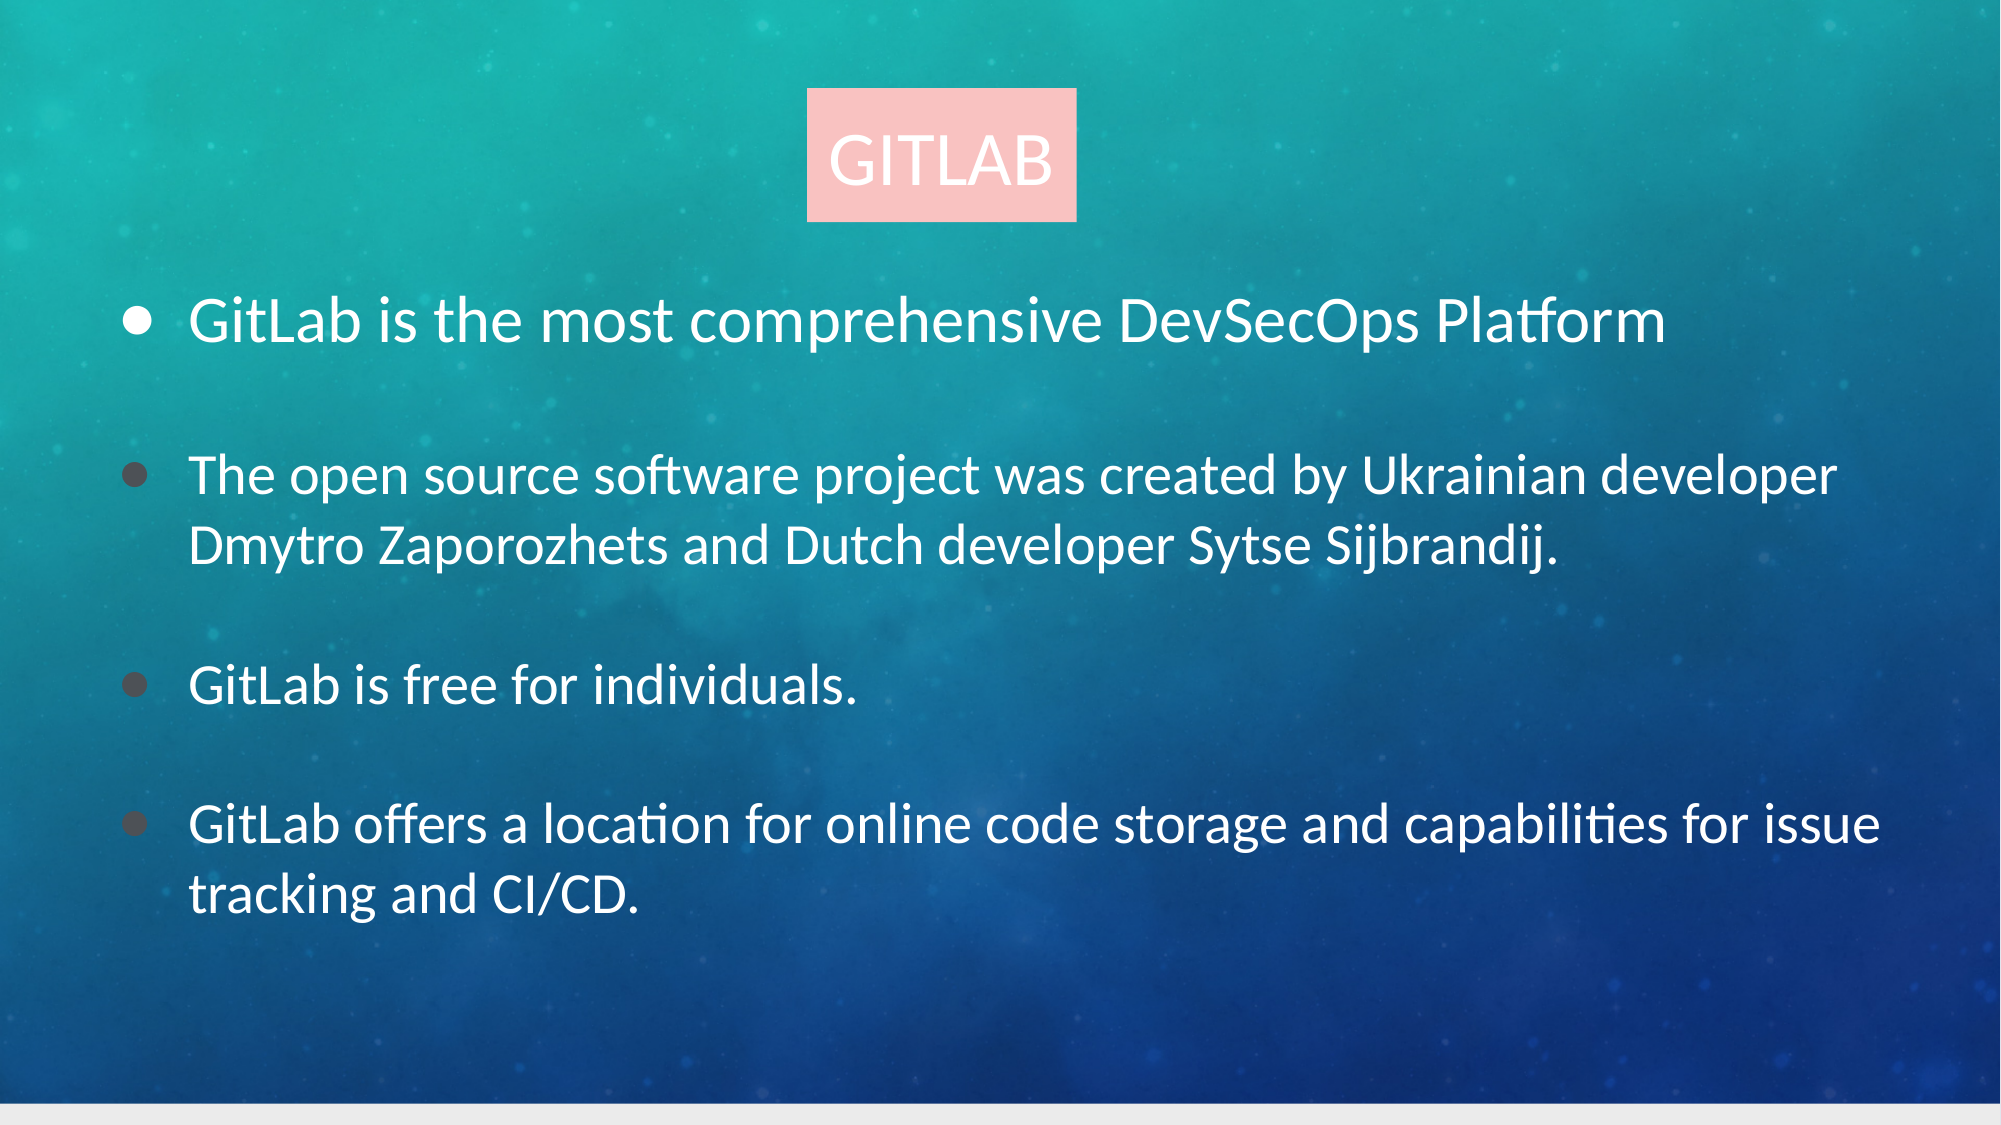

# GitLab
GitLab is the most comprehensive DevSecOps Platform

The open source software project was created by Ukrainian developer Dmytro Zaporozhets and Dutch developer Sytse Sijbrandij.

GitLab is free for individuals.

GitLab offers a location for online code storage and capabilities for issue tracking and CI/CD.